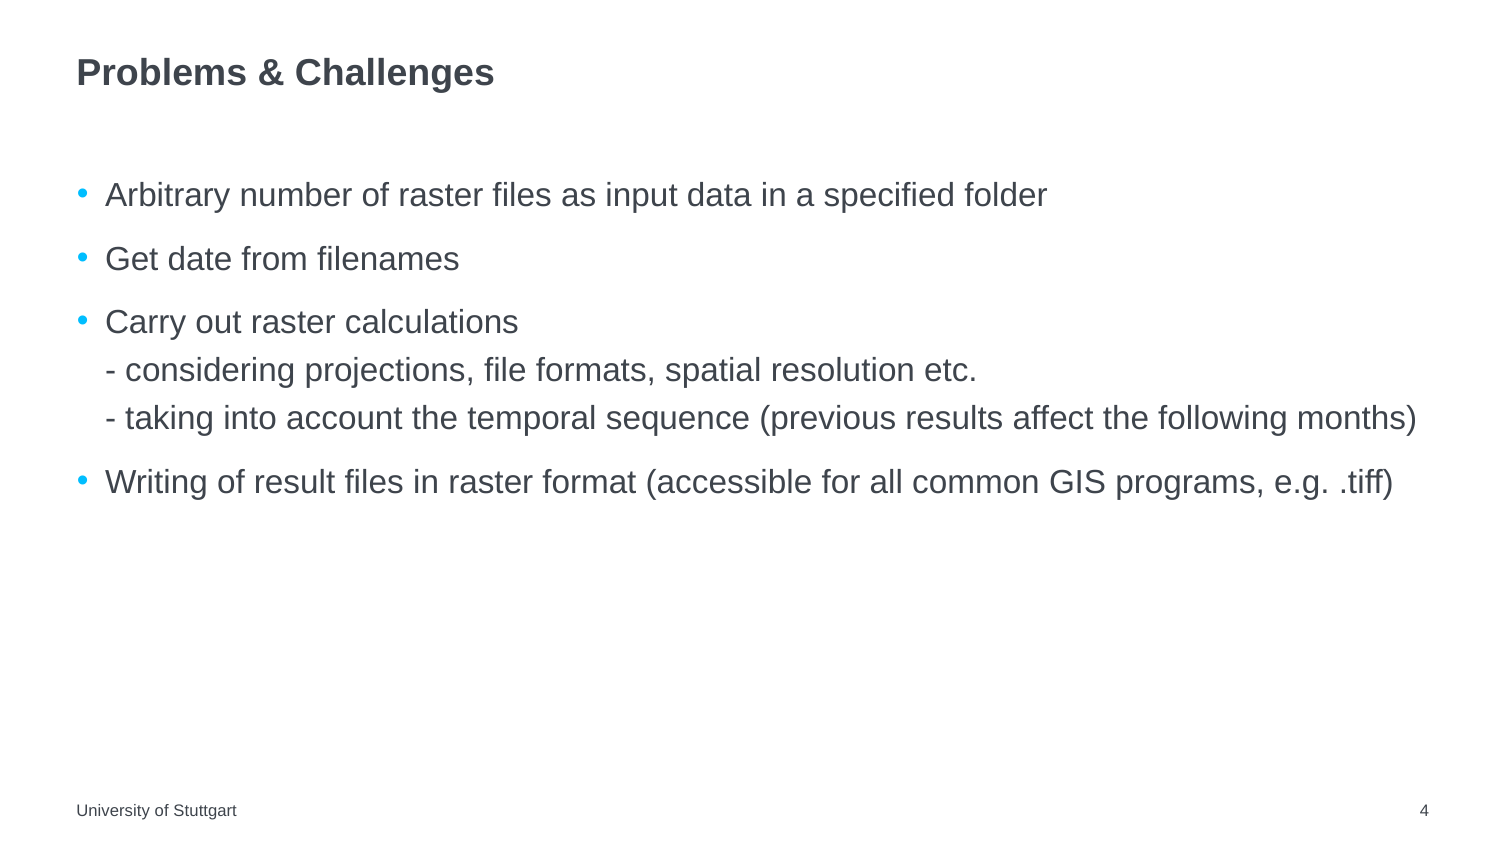

# Problems & Challenges

Arbitrary number of raster files as input data in a specified folder
Get date from filenames
Carry out raster calculations
- considering projections, file formats, spatial resolution etc.
- taking into account the temporal sequence (previous results affect the following months)
Writing of result files in raster format (accessible for all common GIS programs, e.g. .tiff)
University of Stuttgart
4